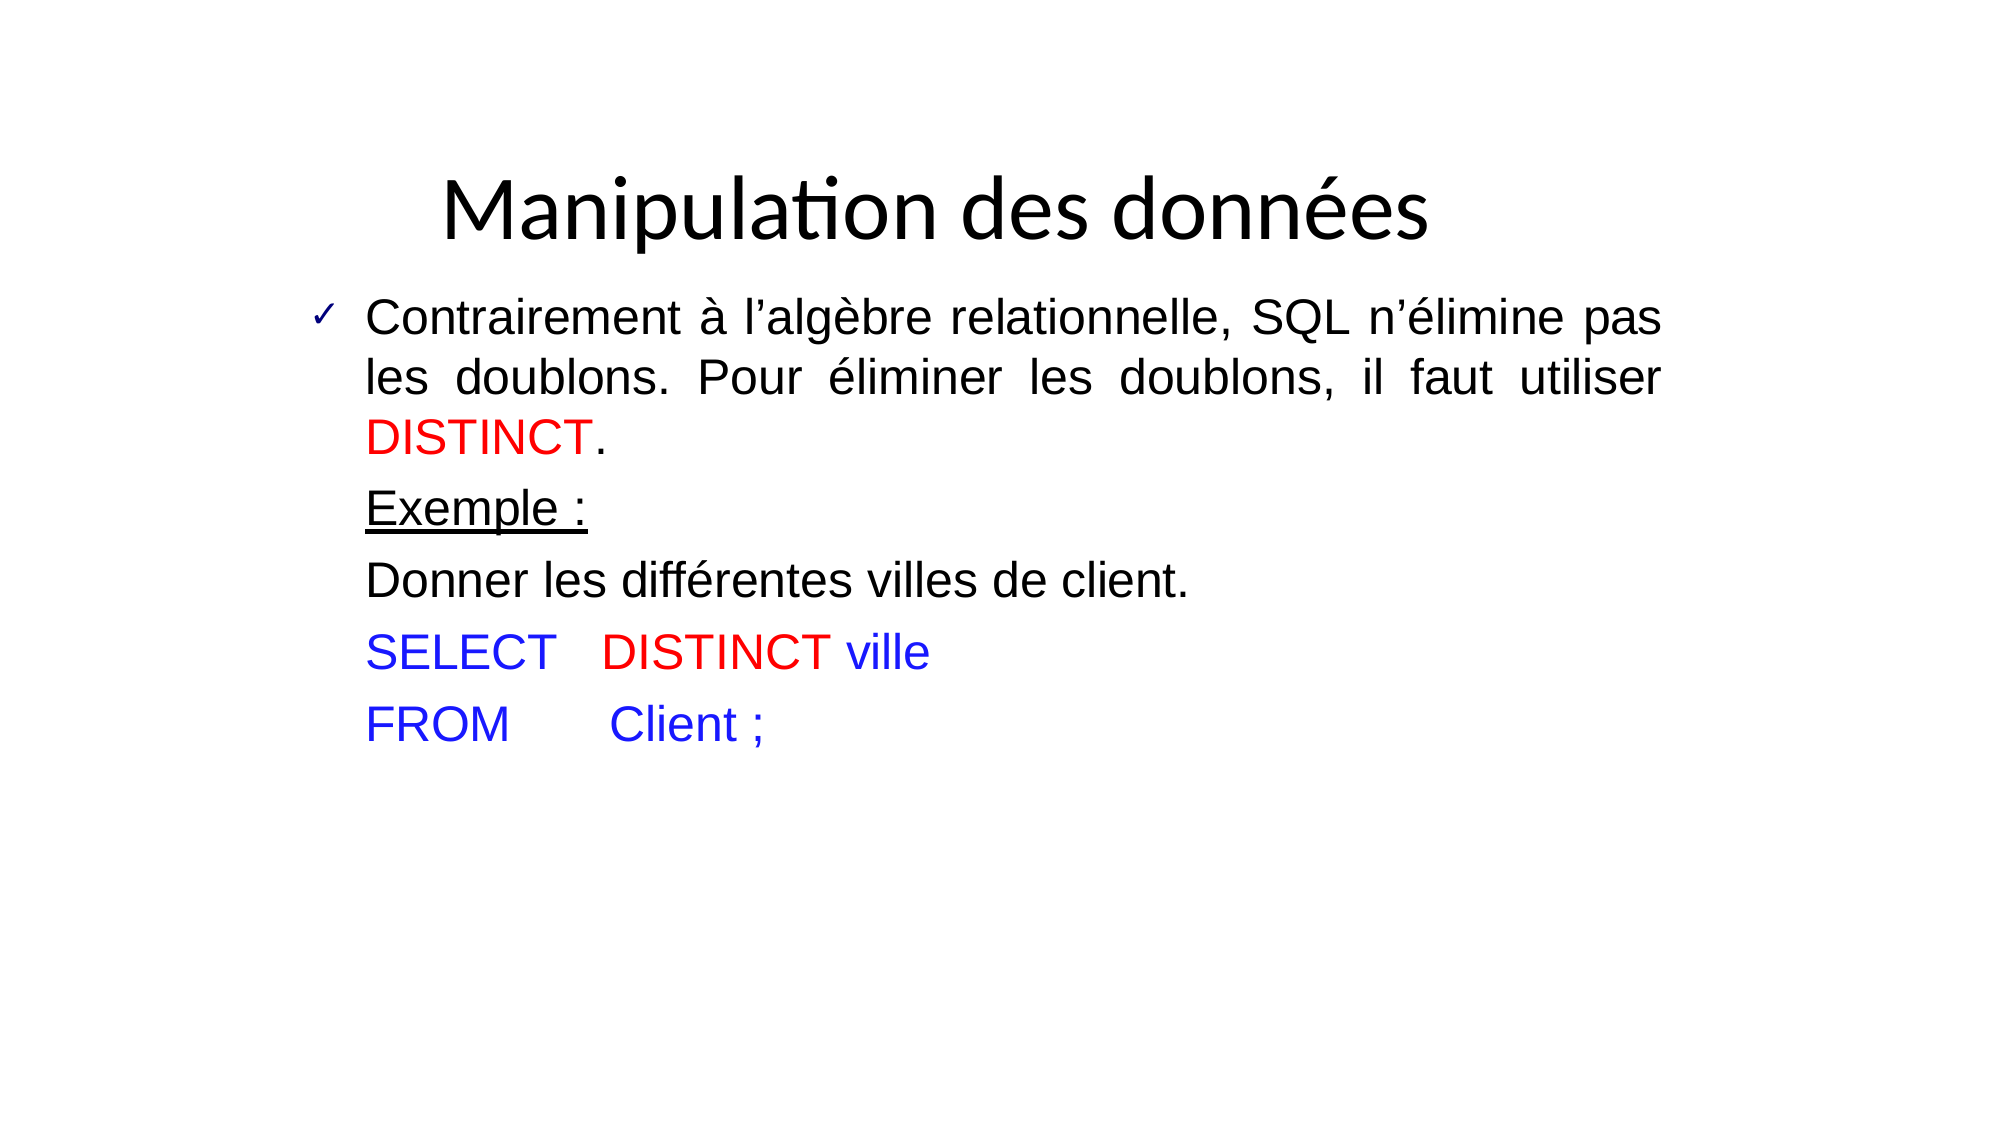

# Manipulation des données
Contrairement à l’algèbre relationnelle, SQL n’élimine pas les doublons. Pour éliminer les doublons, il faut utiliser DISTINCT.
Exemple :
Donner les différentes villes de client.
SELECT FROM
DISTINCT ville Client ;